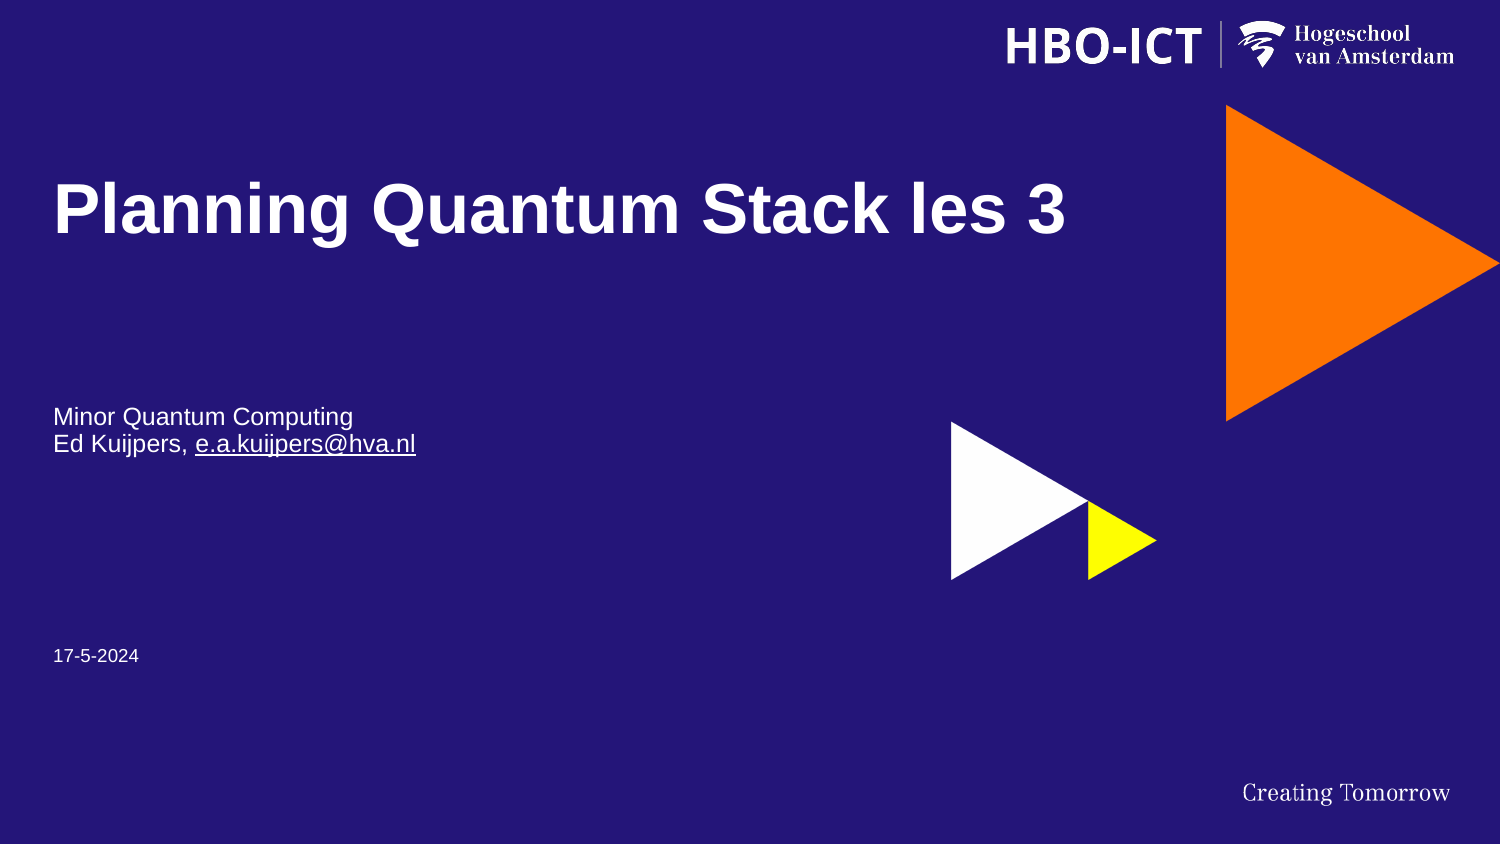

# Planning Quantum Stack les 3
Minor Quantum Computing
Ed Kuijpers, e.a.kuijpers@hva.nl

17-5-2024